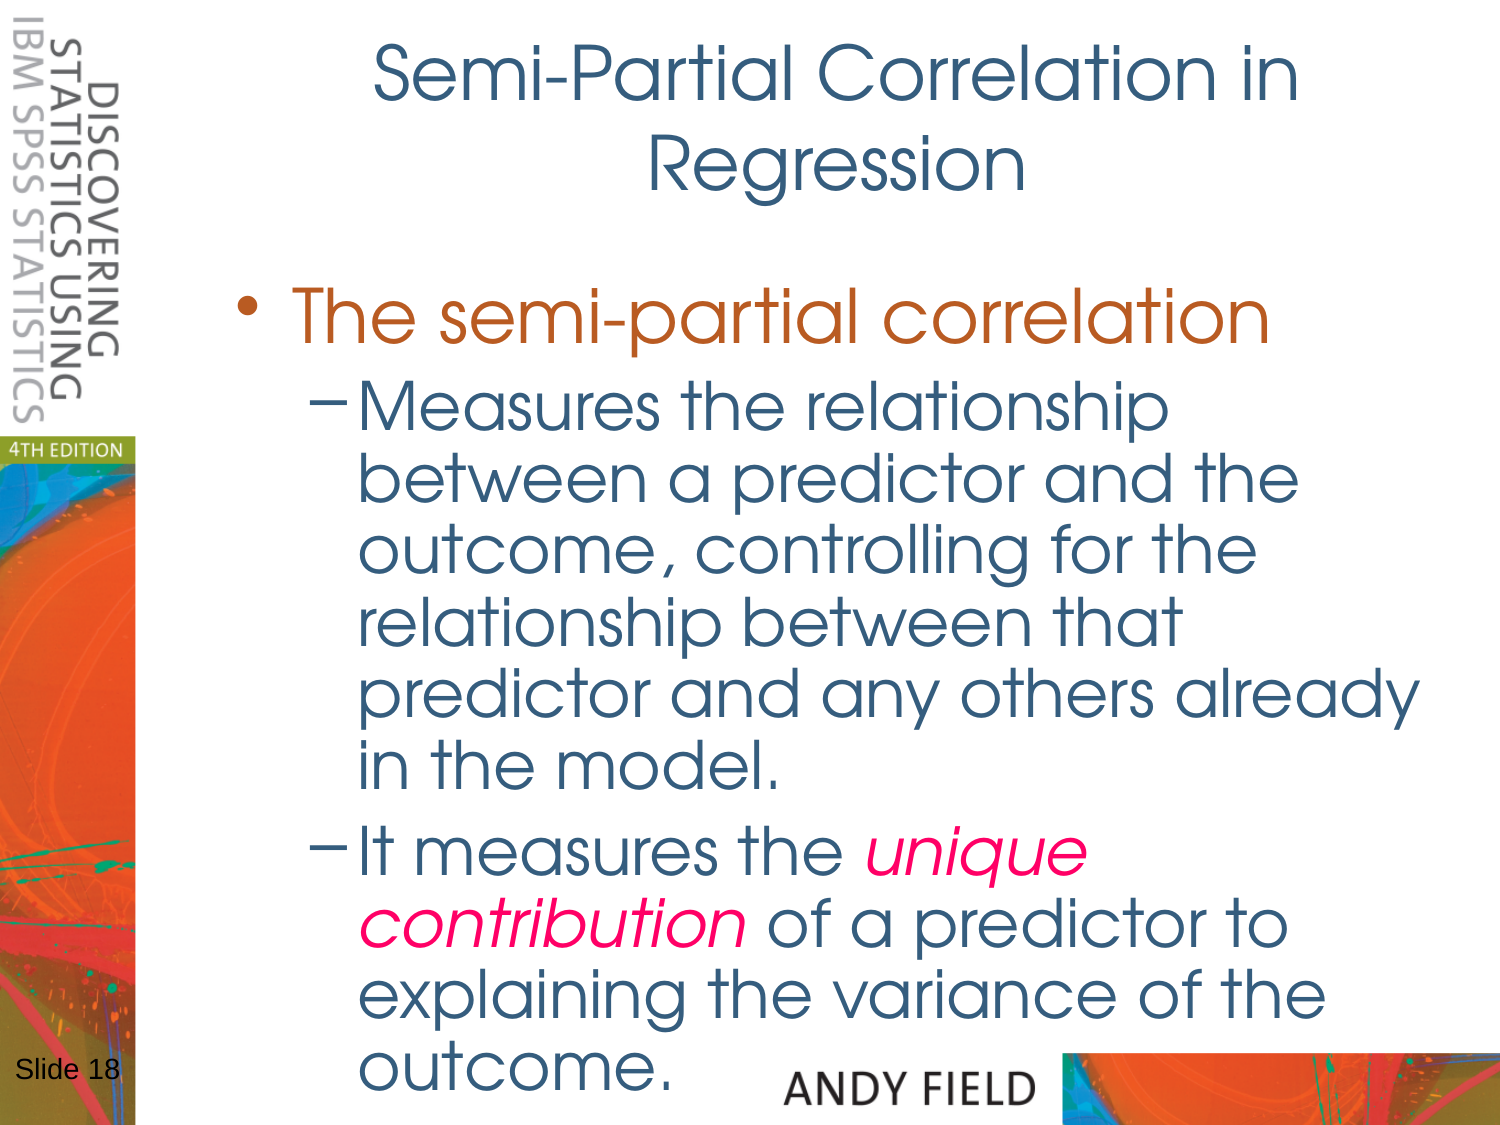

# Semi-Partial Correlation in Regression
The semi-partial correlation
Measures the relationship between a predictor and the outcome, controlling for the relationship between that predictor and any others already in the model.
It measures the unique contribution of a predictor to explaining the variance of the outcome.
Slide 18